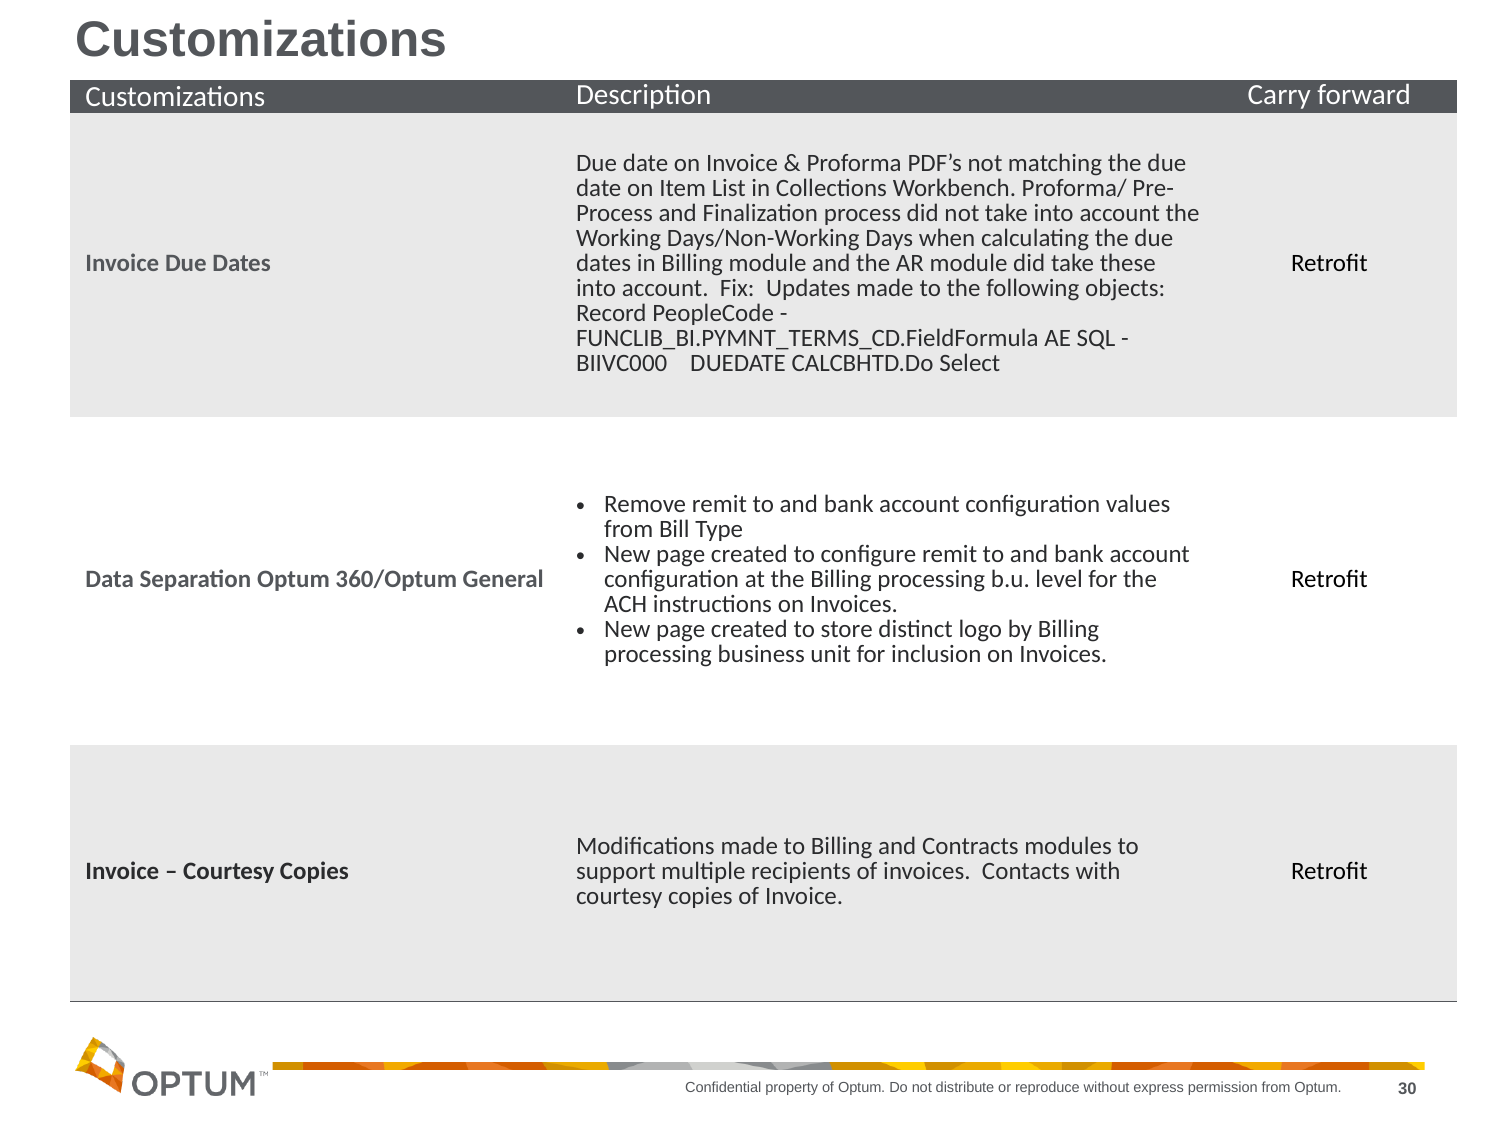

# Customizations
| Customizations | Description | Carry forward |
| --- | --- | --- |
| Invoice Due Dates | Due date on Invoice & Proforma PDF’s not matching the due date on Item List in Collections Workbench. Proforma/ Pre-Process and Finalization process did not take into account the Working Days/Non-Working Days when calculating the due dates in Billing module and the AR module did take these into account. Fix: Updates made to the following objects: Record PeopleCode - FUNCLIB\_BI.PYMNT\_TERMS\_CD.FieldFormula AE SQL - BIIVC000 DUEDATE CALCBHTD.Do Select | Retrofit |
| Data Separation Optum 360/Optum General | Remove remit to and bank account configuration values from Bill Type New page created to configure remit to and bank account configuration at the Billing processing b.u. level for the ACH instructions on Invoices. New page created to store distinct logo by Billing processing business unit for inclusion on Invoices. | Retrofit |
| Invoice – Courtesy Copies | Modifications made to Billing and Contracts modules to support multiple recipients of invoices. Contacts with courtesy copies of Invoice. | Retrofit |